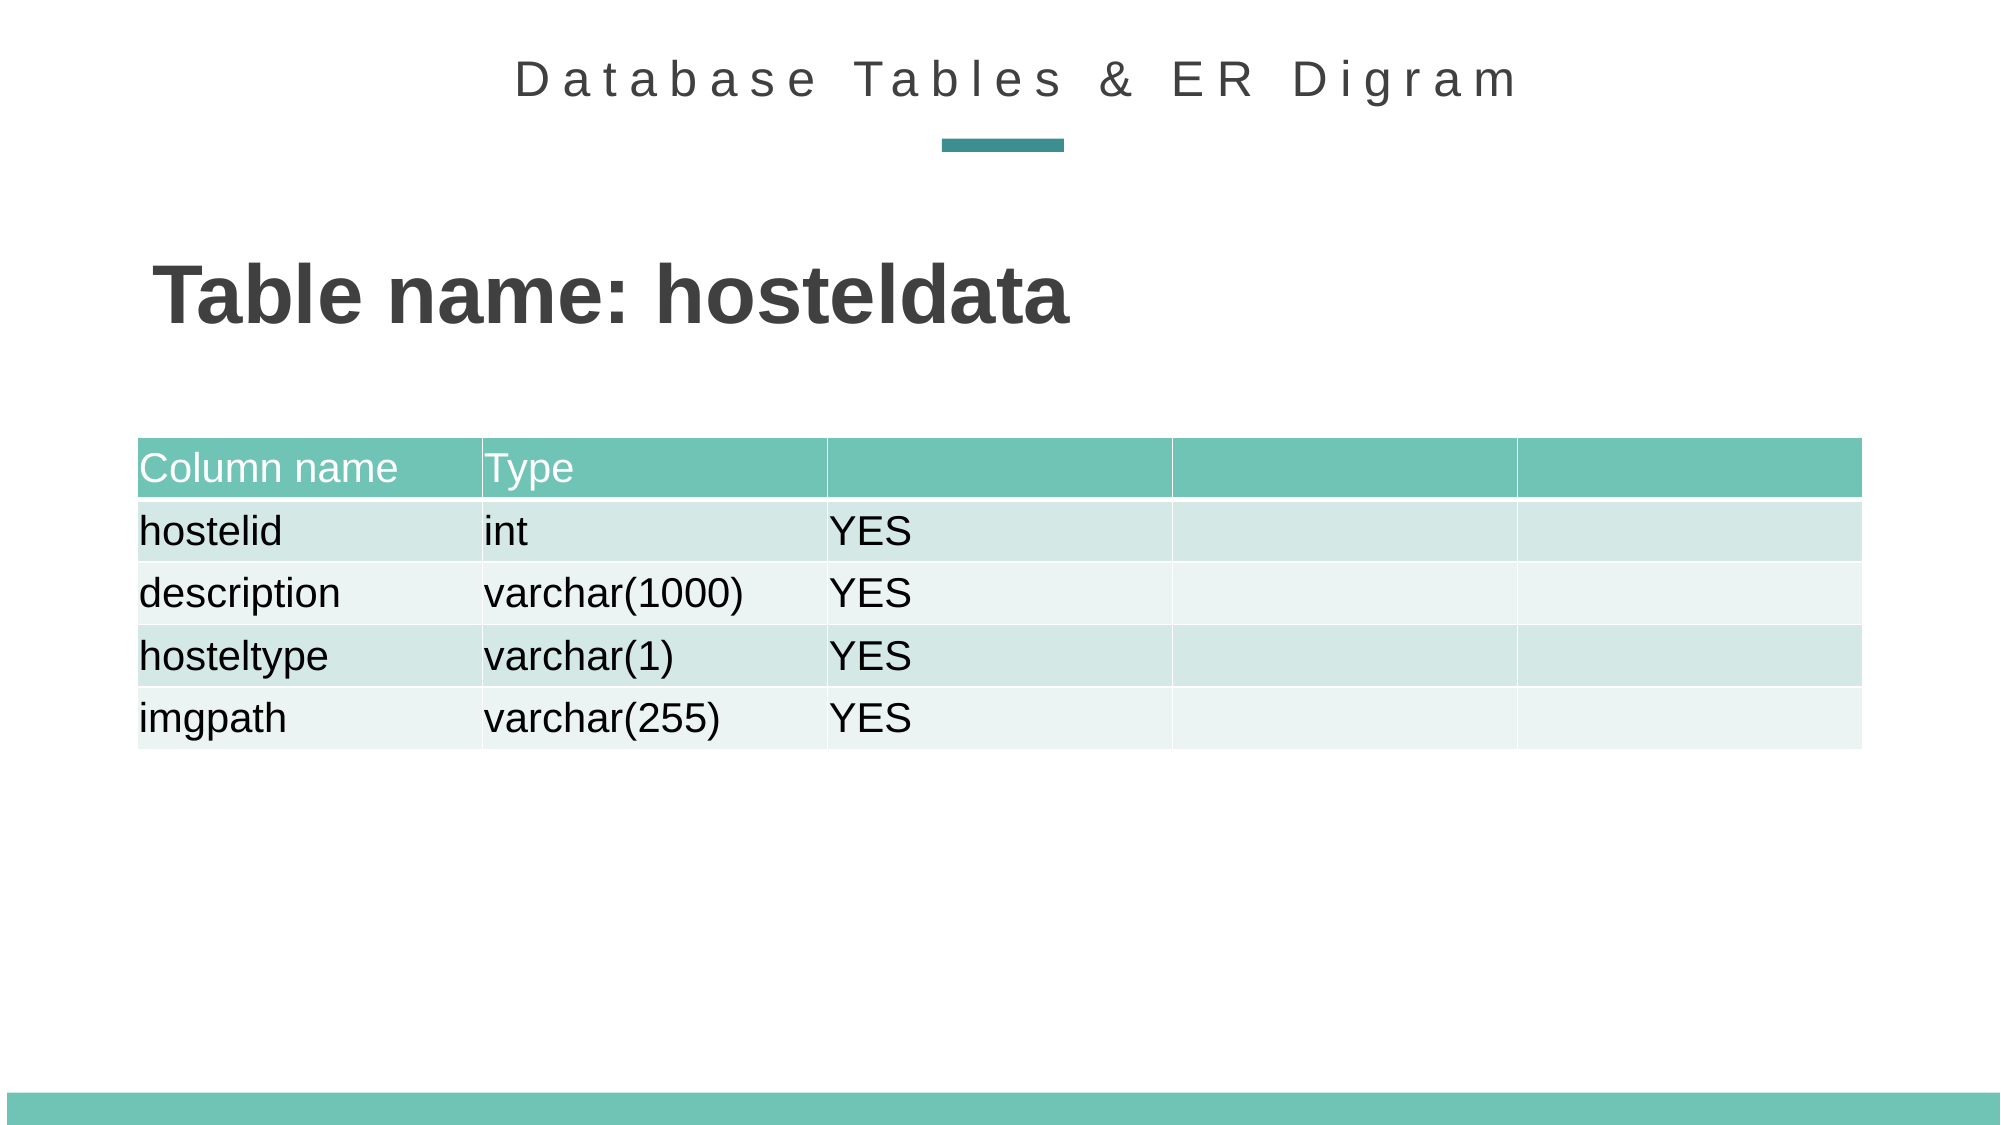

Database Tables & ER Digram

Table name: hosteldata
| Column name | Type |  |  |  |
| --- | --- | --- | --- | --- |
| hostelid | int | YES |  |  |
| description | varchar(1000) | YES |  |  |
| hosteltype | varchar(1) | YES |  |  |
| imgpath | varchar(255) | YES |  |  |